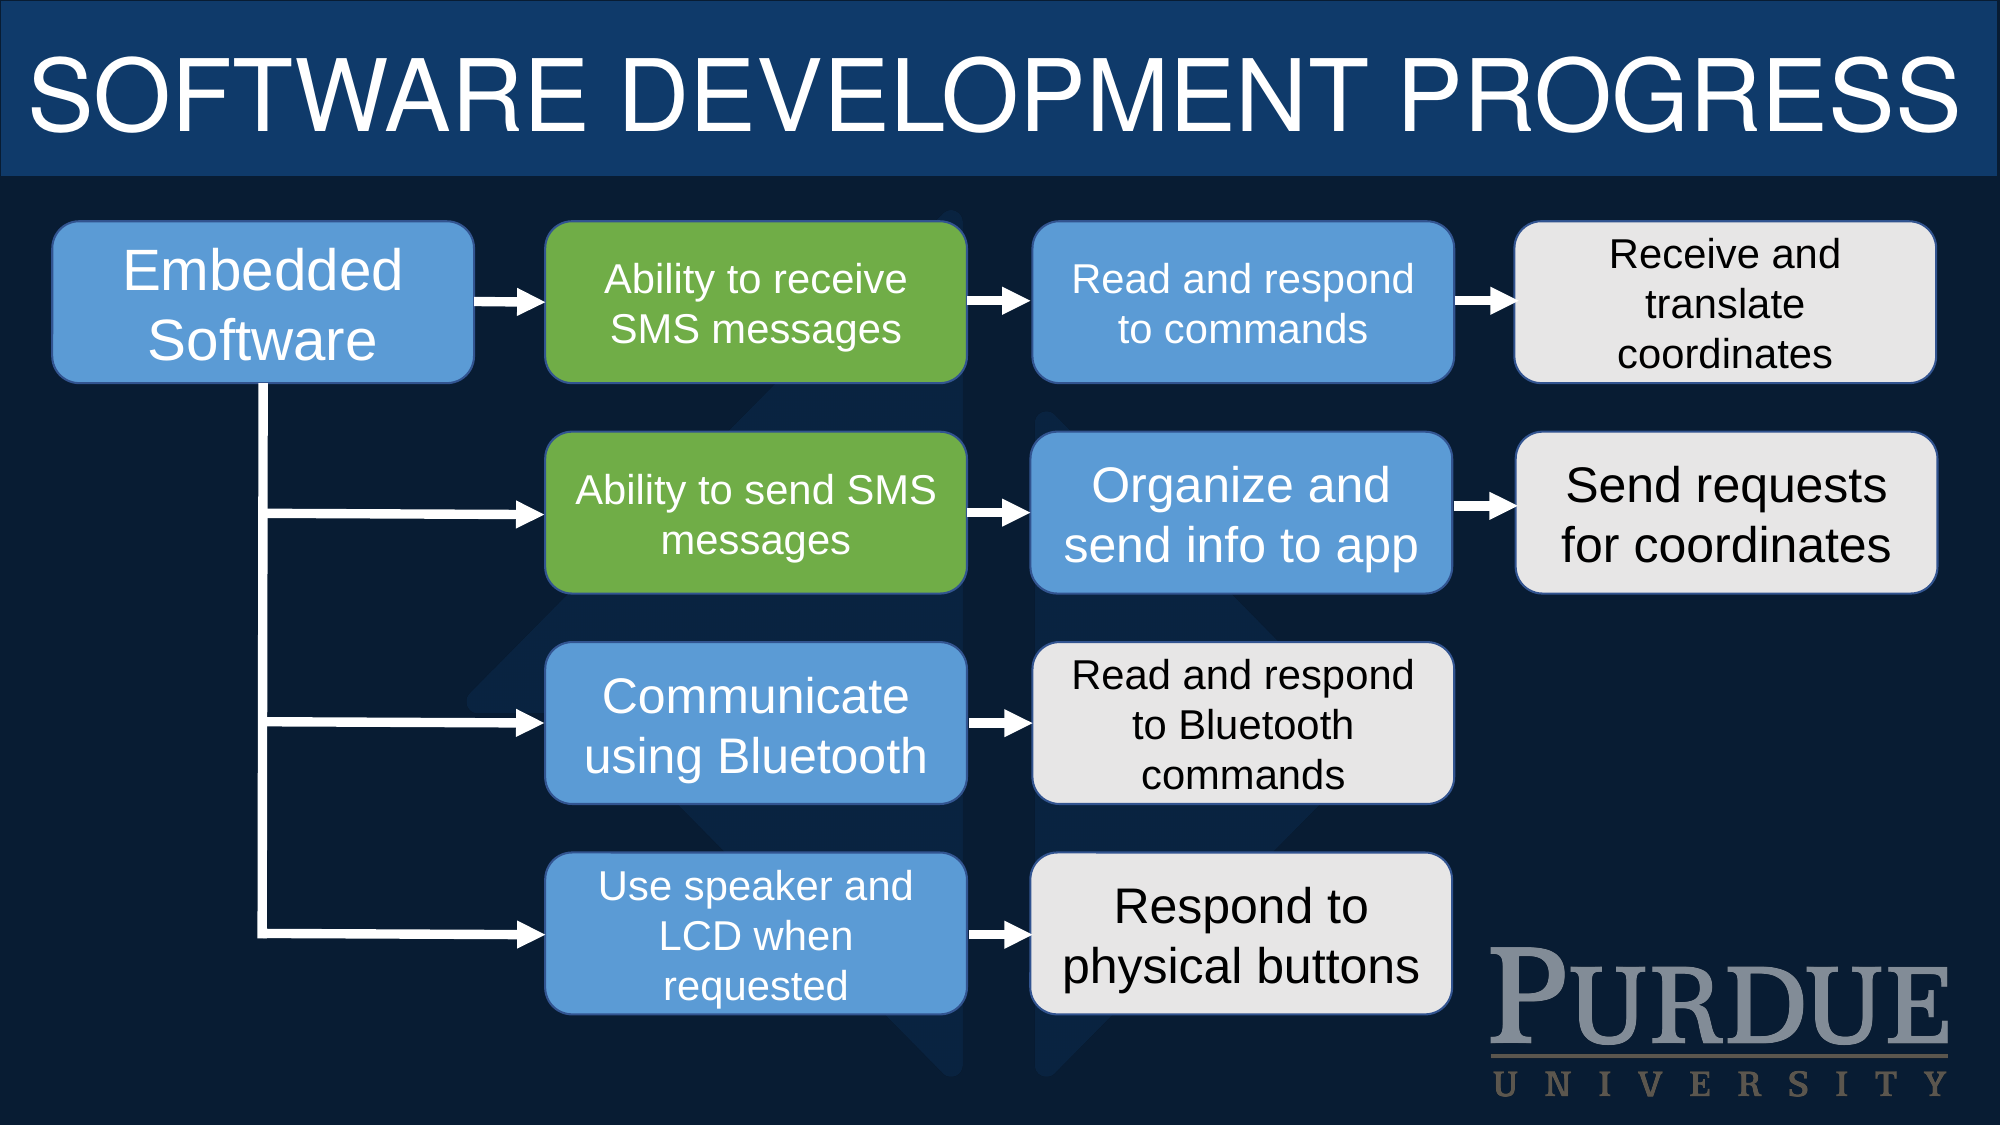

# SOFTWARE DEVELOPMENT PROGRESS

Embedded Software
Ability to receive SMS messages
Read and respond to commands
Receive and translate coordinates
Ability to send SMS messages
Organize and send info to app
Send requests for coordinates
Communicate using Bluetooth
Read and respond to Bluetooth commands
Use speaker and LCD when requested
Respond to physical buttons